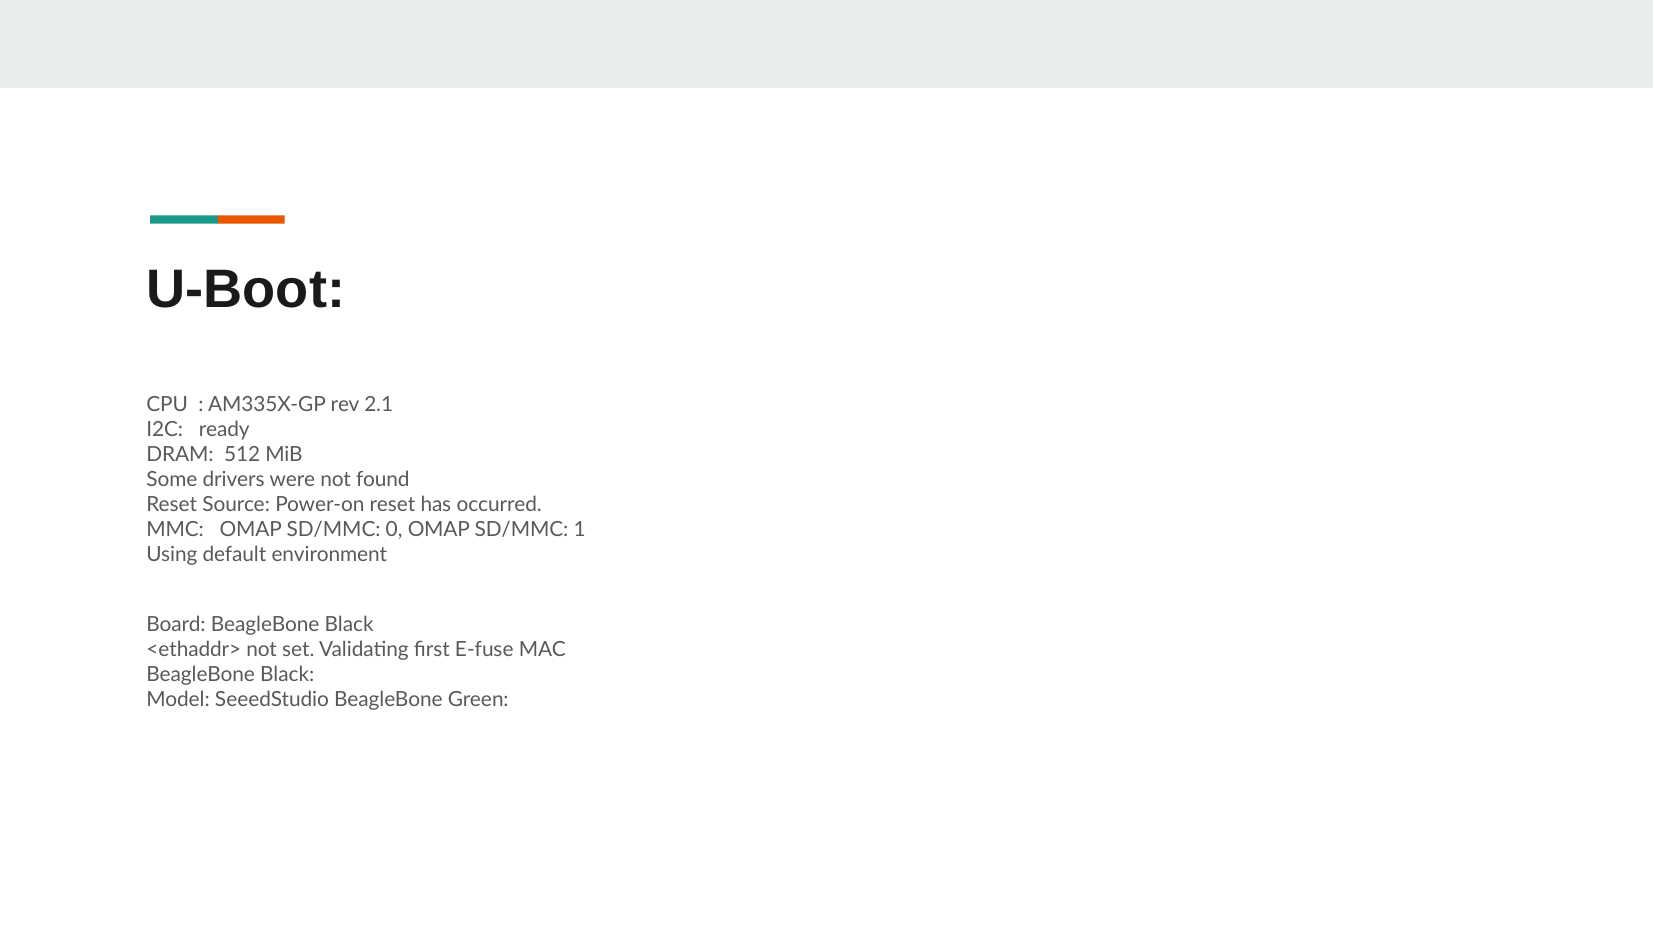

U-Boot:
CPU  : AM335X-GP rev 2.1
I2C:   ready
DRAM:  512 MiB
Some drivers were not found
Reset Source: Power-on reset has occurred.
MMC:   OMAP SD/MMC: 0, OMAP SD/MMC: 1
Using default environment
Board: BeagleBone Black
<ethaddr> not set. Validating first E-fuse MAC
BeagleBone Black:
Model: SeeedStudio BeagleBone Green: